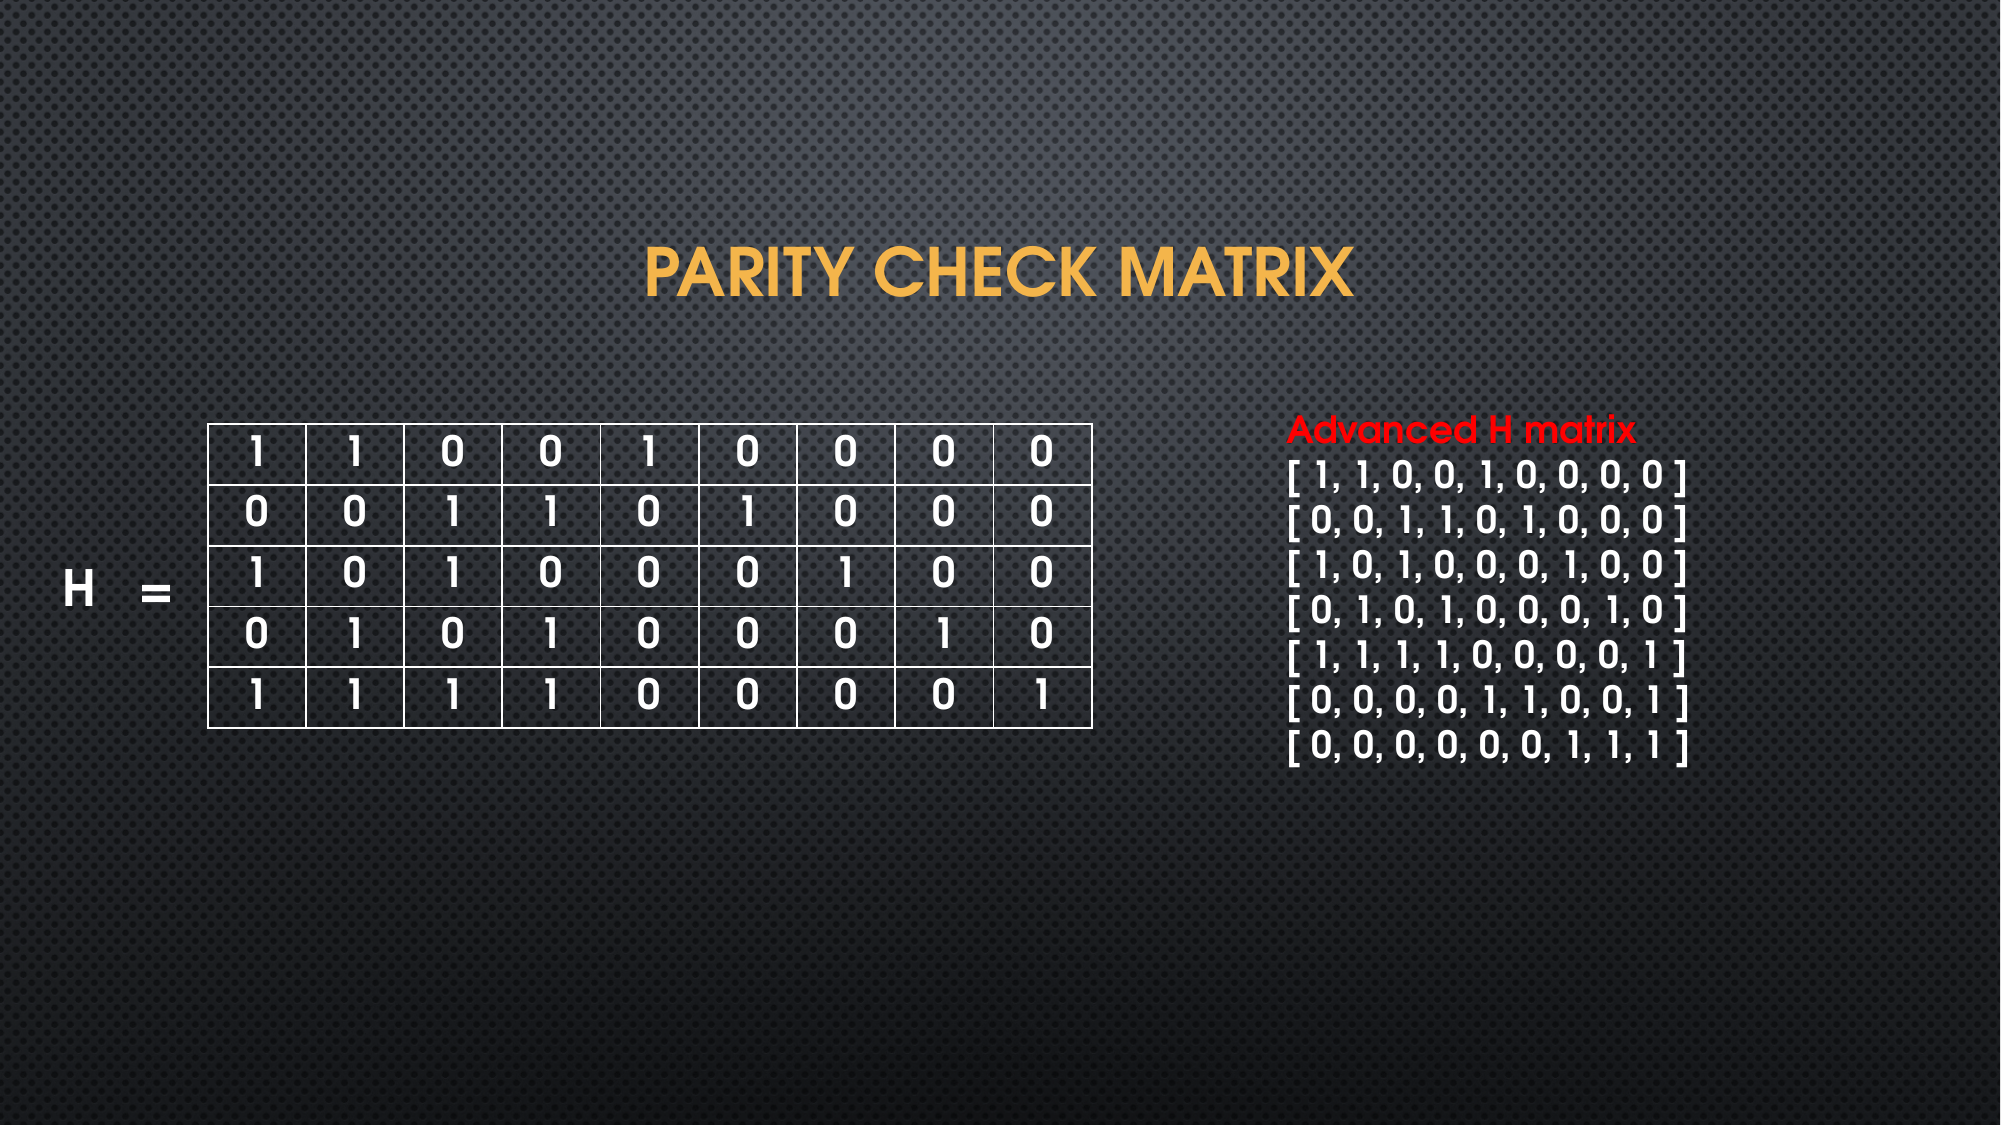

# Parity check matrix
Advanced H matrix
[ 1, 1, 0, 0, 1, 0, 0, 0, 0 ]
[ 0, 0, 1, 1, 0, 1, 0, 0, 0 ]
[ 1, 0, 1, 0, 0, 0, 1, 0, 0 ]
[ 0, 1, 0, 1, 0, 0, 0, 1, 0 ]
[ 1, 1, 1, 1, 0, 0, 0, 0, 1 ]
[ 0, 0, 0, 0, 1, 1, 0, 0, 1 ]
[ 0, 0, 0, 0, 0, 0, 1, 1, 1 ]
| 1 | 1 | 0 | 0 | 1 | 0 | 0 | 0 | 0 |
| --- | --- | --- | --- | --- | --- | --- | --- | --- |
| 0 | 0 | 1 | 1 | 0 | 1 | 0 | 0 | 0 |
| 1 | 0 | 1 | 0 | 0 | 0 | 1 | 0 | 0 |
| 0 | 1 | 0 | 1 | 0 | 0 | 0 | 1 | 0 |
| 1 | 1 | 1 | 1 | 0 | 0 | 0 | 0 | 1 |
H   =